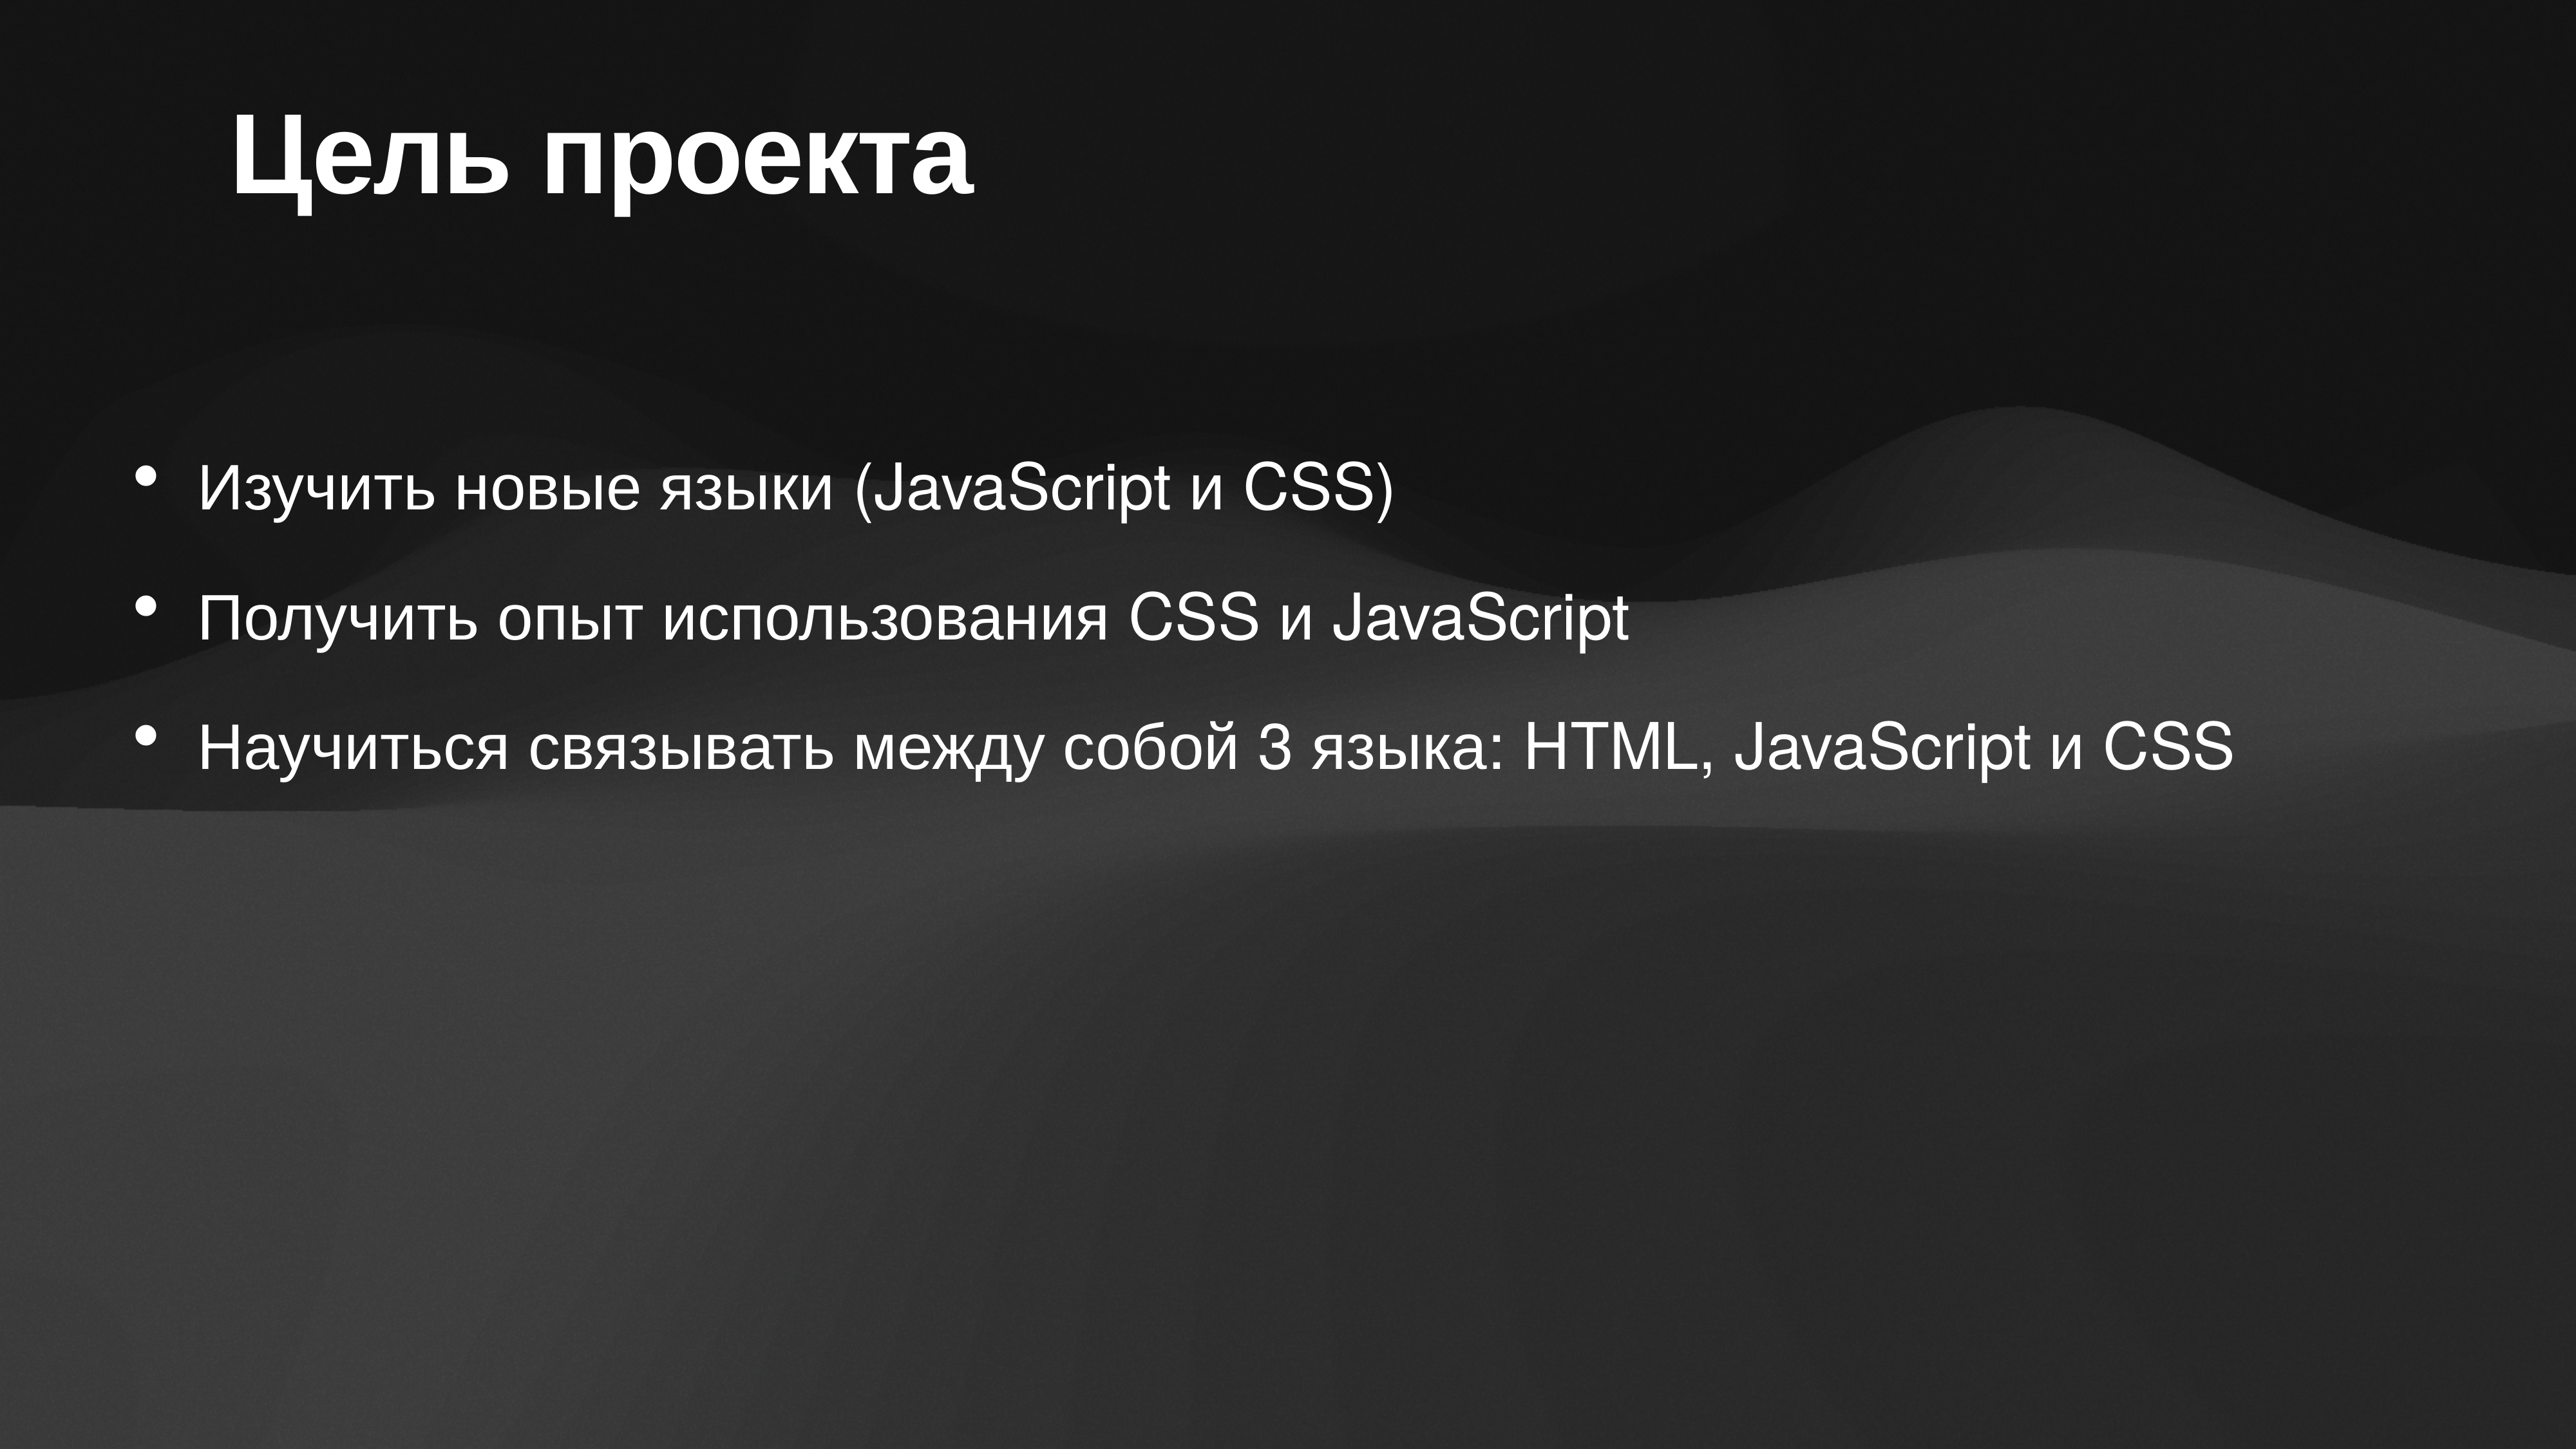

# Цель проекта
Изучить новые языки (JavaScript и CSS)
Получить опыт использования CSS и JavaScript
Научиться связывать между собой 3 языка: HTML, JavaScript и CSS